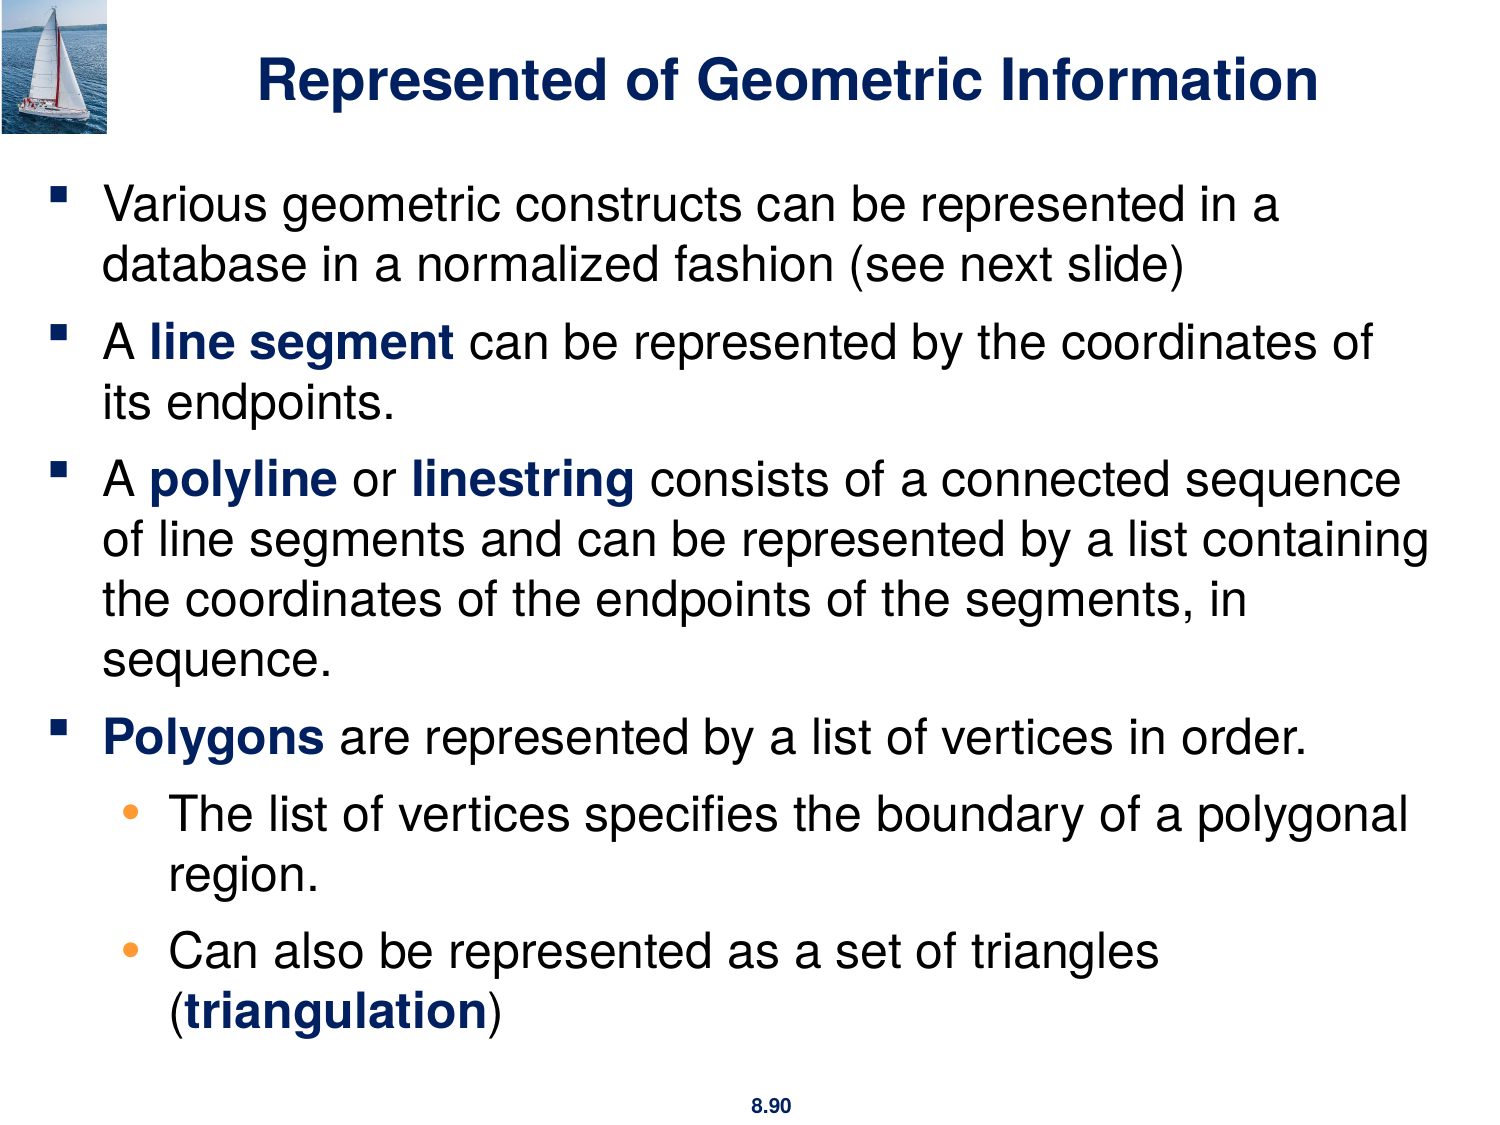

# Represented of Geometric Information
Various geometric constructs can be represented in a database in a normalized fashion (see next slide)
A line segment can be represented by the coordinates of its endpoints.
A polyline or linestring consists of a connected sequence of line segments and can be represented by a list containing the coordinates of the endpoints of the segments, in sequence.
Polygons are represented by a list of vertices in order.
The list of vertices specifies the boundary of a polygonal region.
Can also be represented as a set of triangles (triangulation)